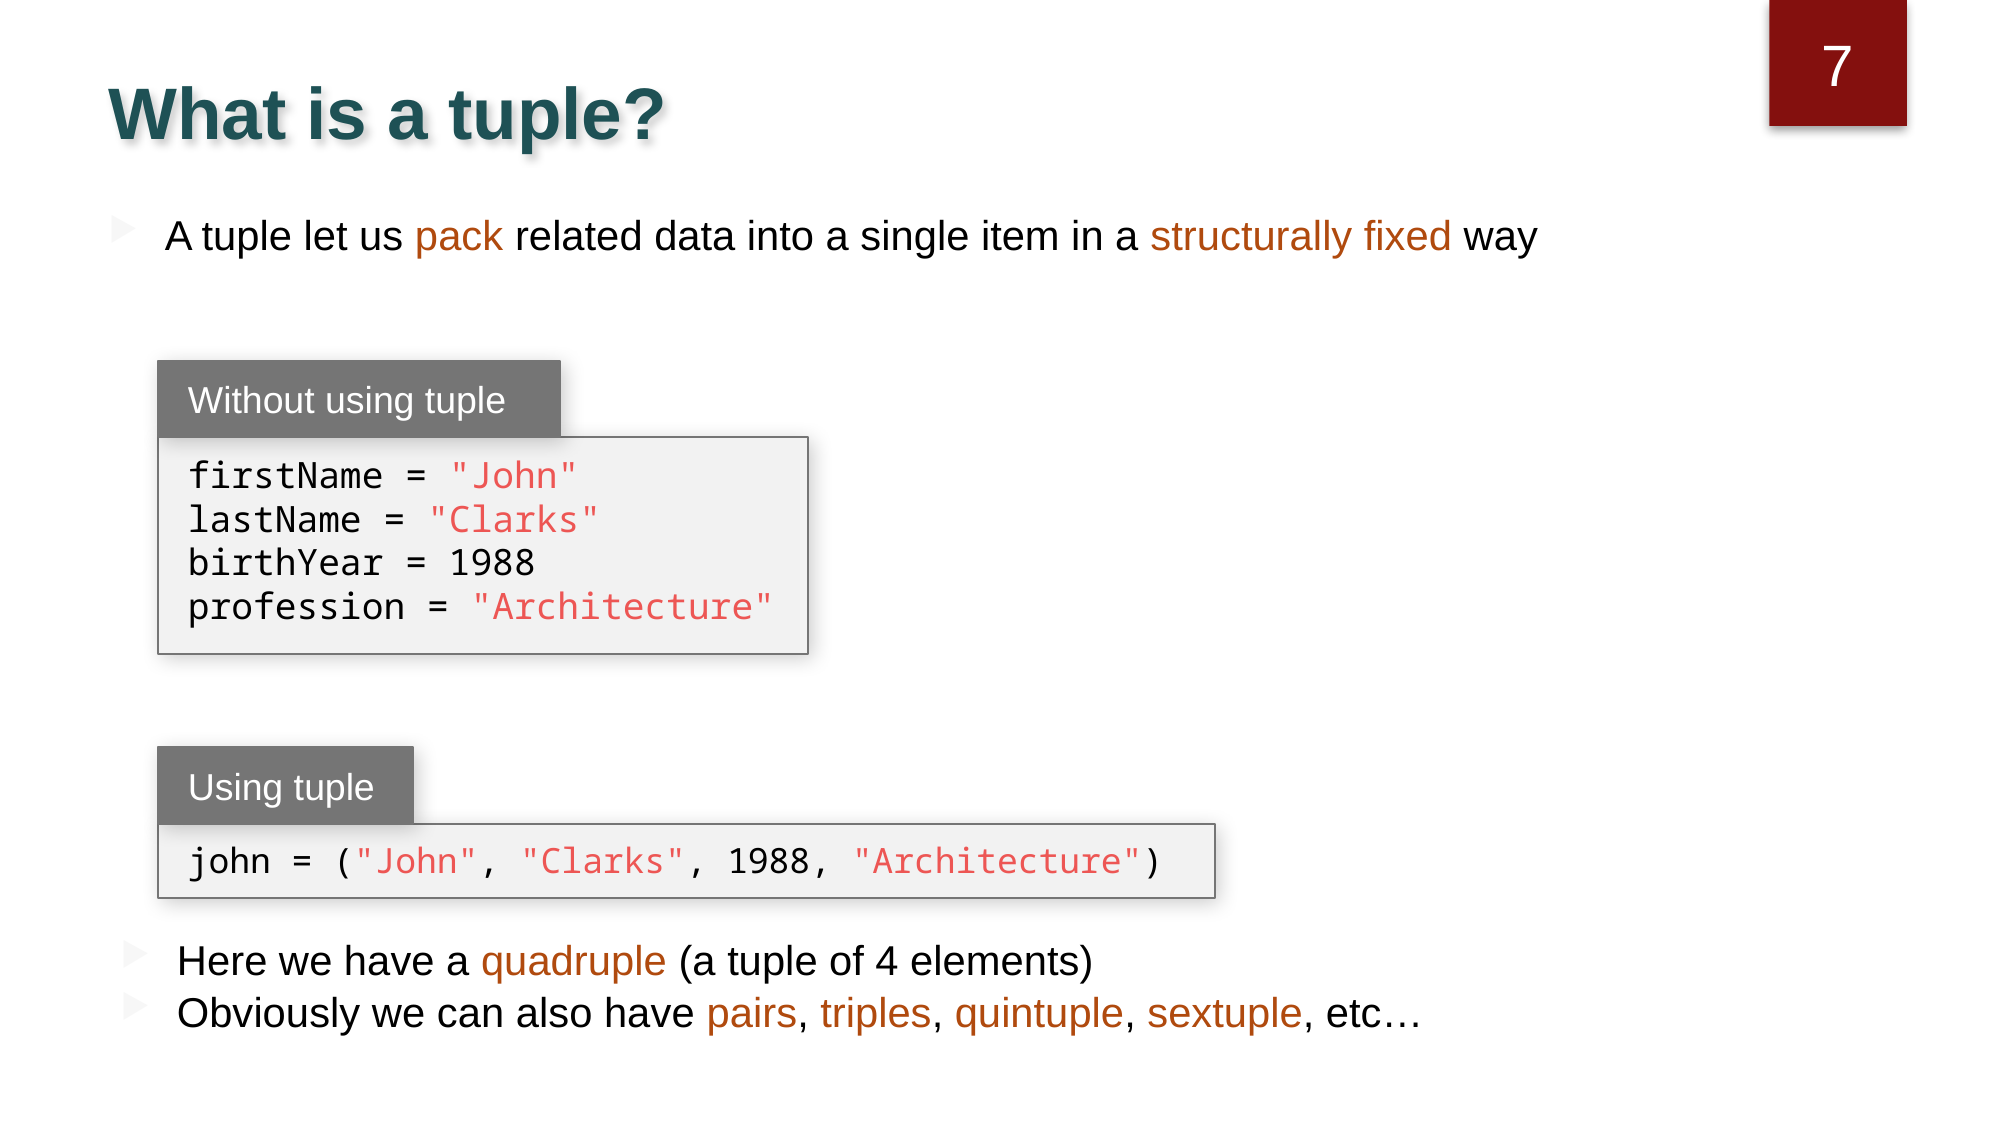

7
# What is a tuple?
A tuple let us pack related data into a single item in a structurally fixed way
Without using tuple
firstName = "John"
lastName = "Clarks"
birthYear = 1988
profession = "Architecture"
Using tuple
john = ("John", "Clarks", 1988, "Architecture")
Here we have a quadruple (a tuple of 4 elements)
Obviously we can also have pairs, triples, quintuple, sextuple, etc…